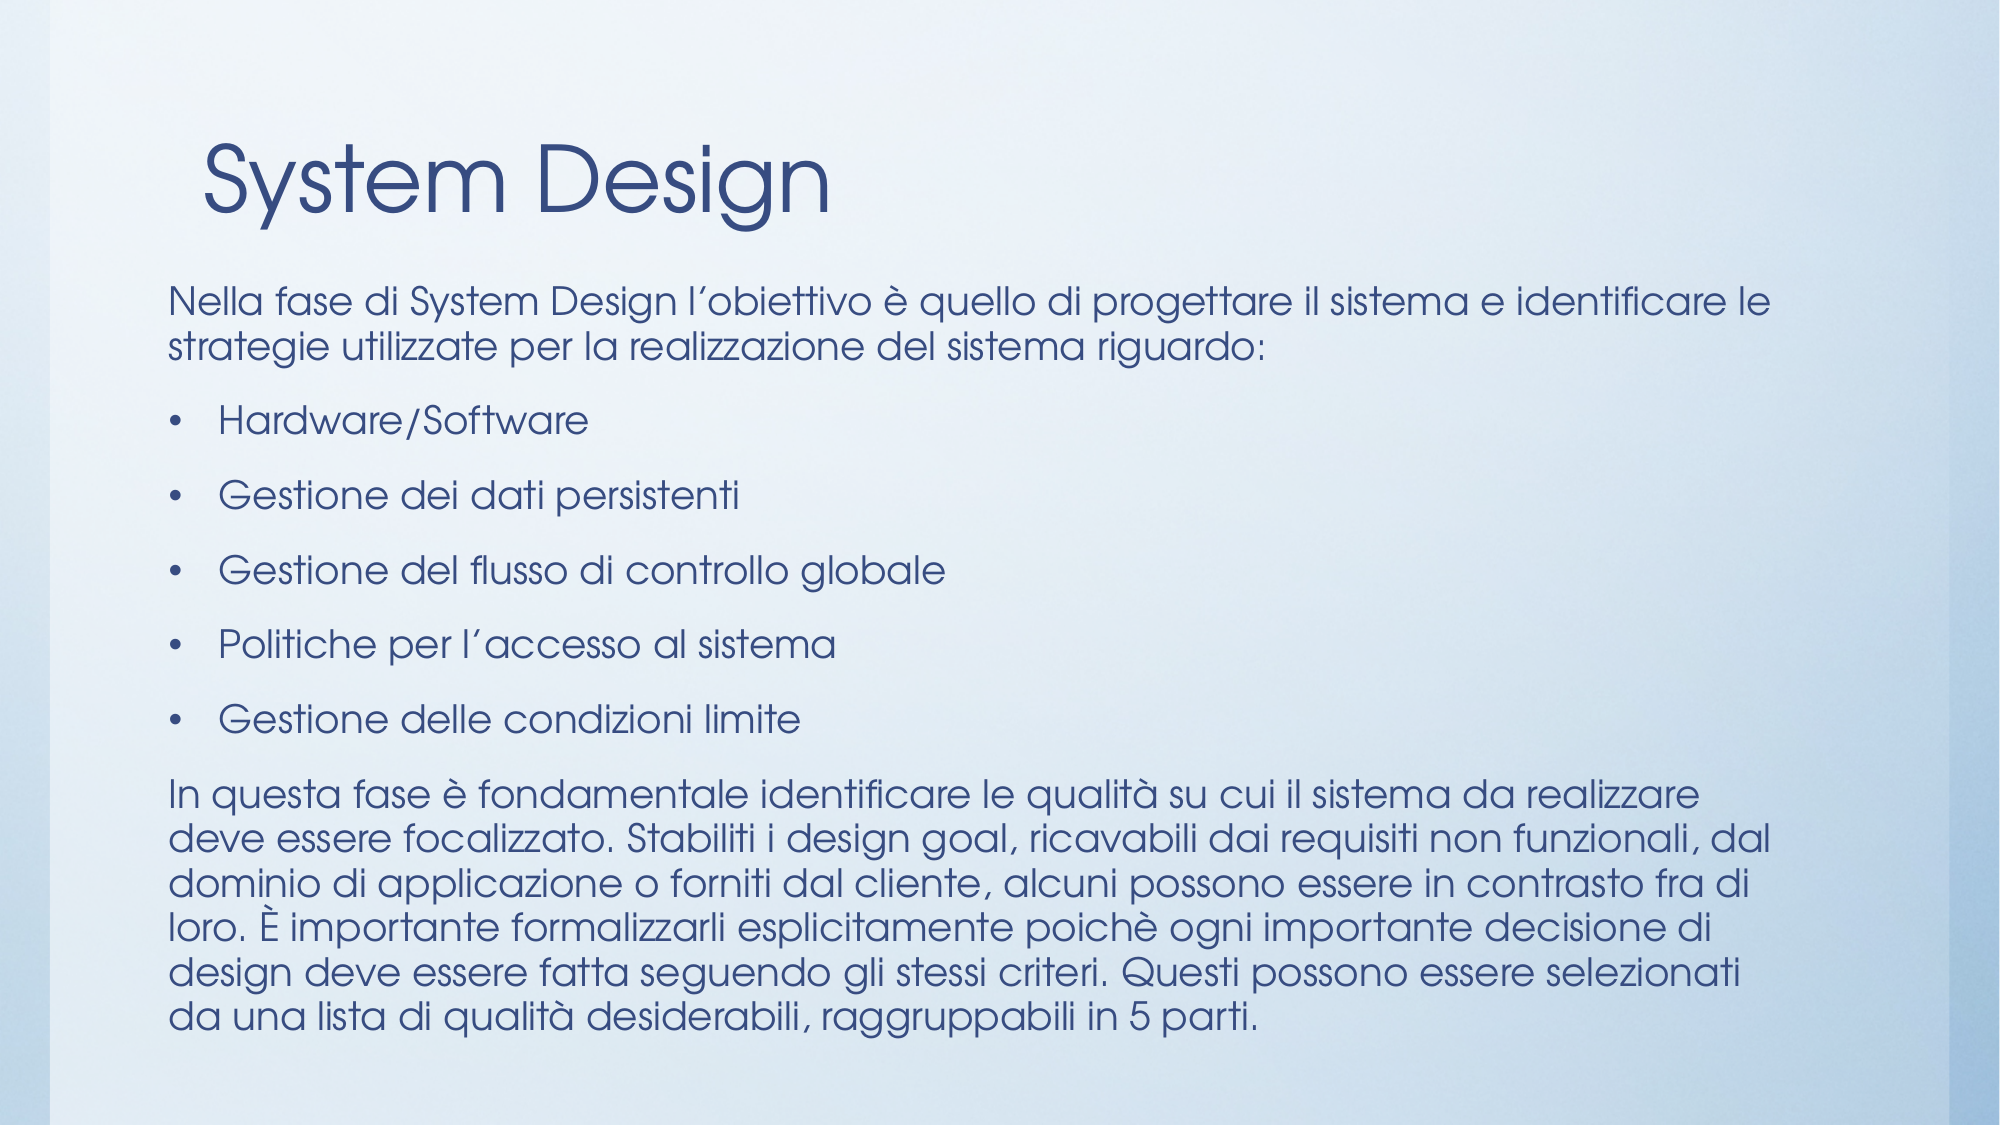

# System Design
Nella fase di System Design l’obiettivo è quello di progettare il sistema e identificare le strategie utilizzate per la realizzazione del sistema riguardo:
Hardware/Software
Gestione dei dati persistenti
Gestione del flusso di controllo globale
Politiche per l’accesso al sistema
Gestione delle condizioni limite
In questa fase è fondamentale identificare le qualità su cui il sistema da realizzare deve essere focalizzato. Stabiliti i design goal, ricavabili dai requisiti non funzionali, dal dominio di applicazione o forniti dal cliente, alcuni possono essere in contrasto fra di loro. È importante formalizzarli esplicitamente poichè ogni importante decisione di design deve essere fatta seguendo gli stessi criteri. Questi possono essere selezionati da una lista di qualità desiderabili, raggruppabili in 5 parti.